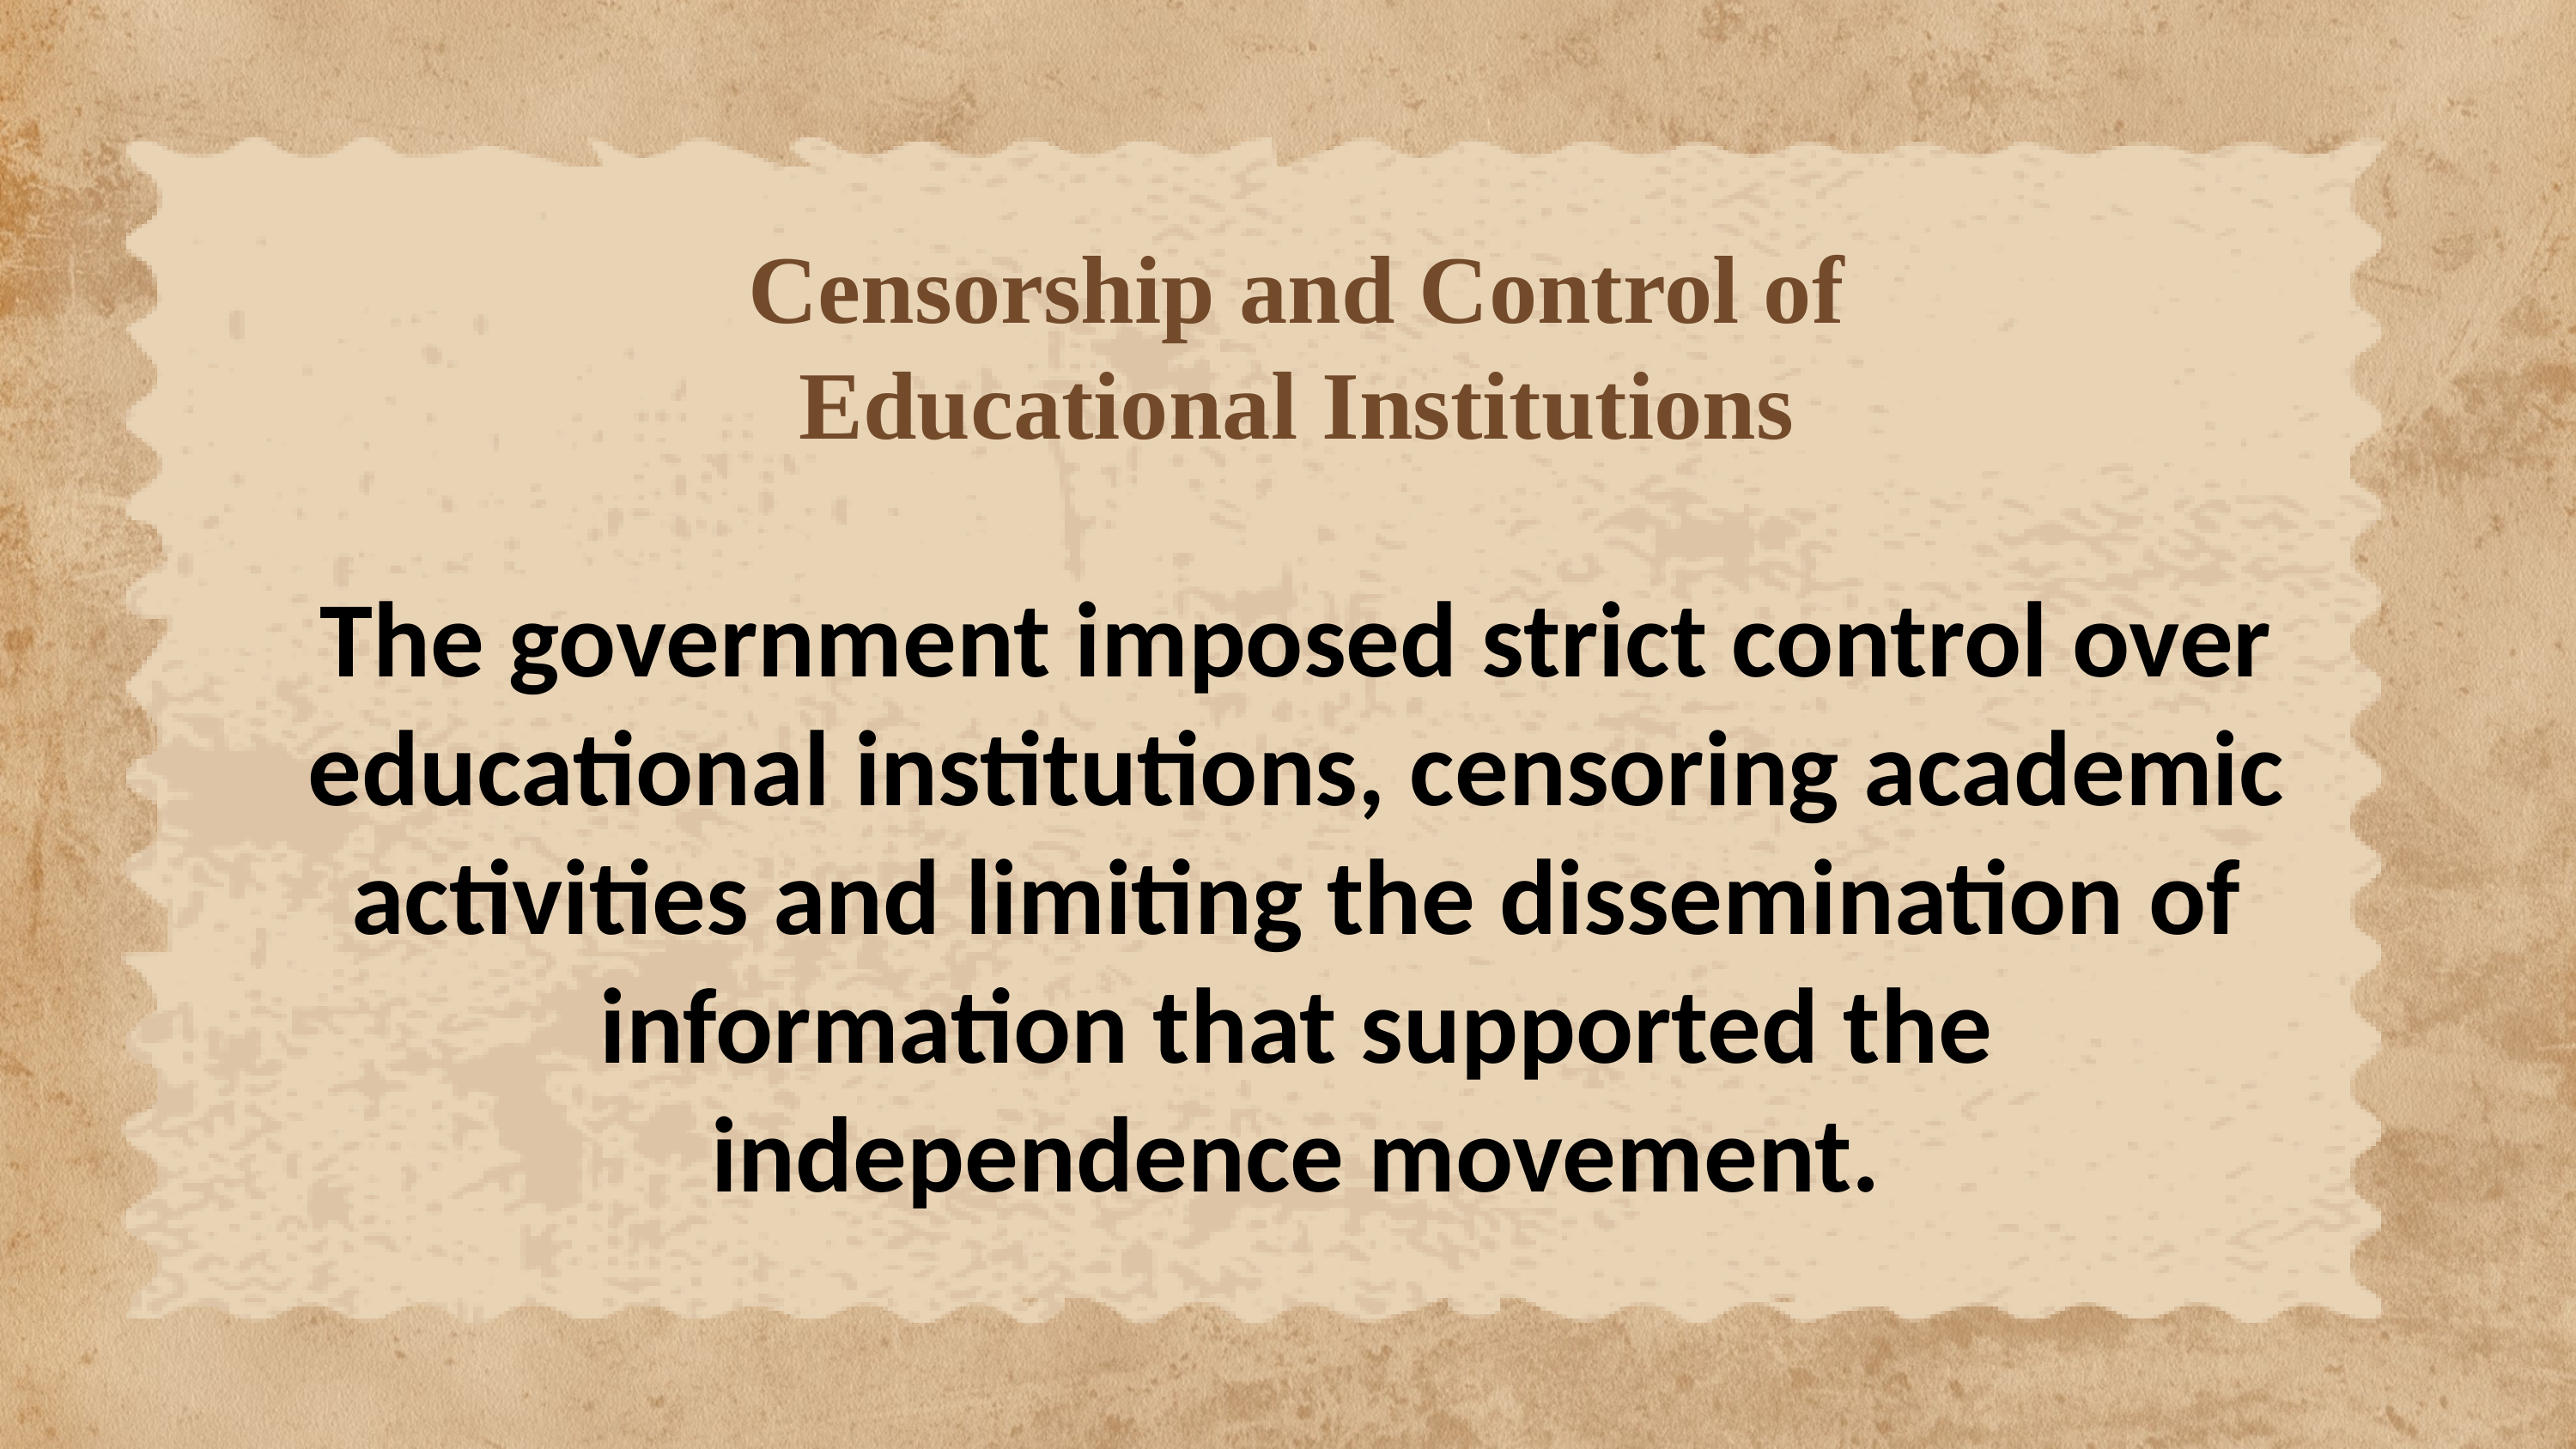

Censorship and Control of Educational Institutions
The government imposed strict control over educational institutions, censoring academic activities and limiting the dissemination of information that supported the independence movement.